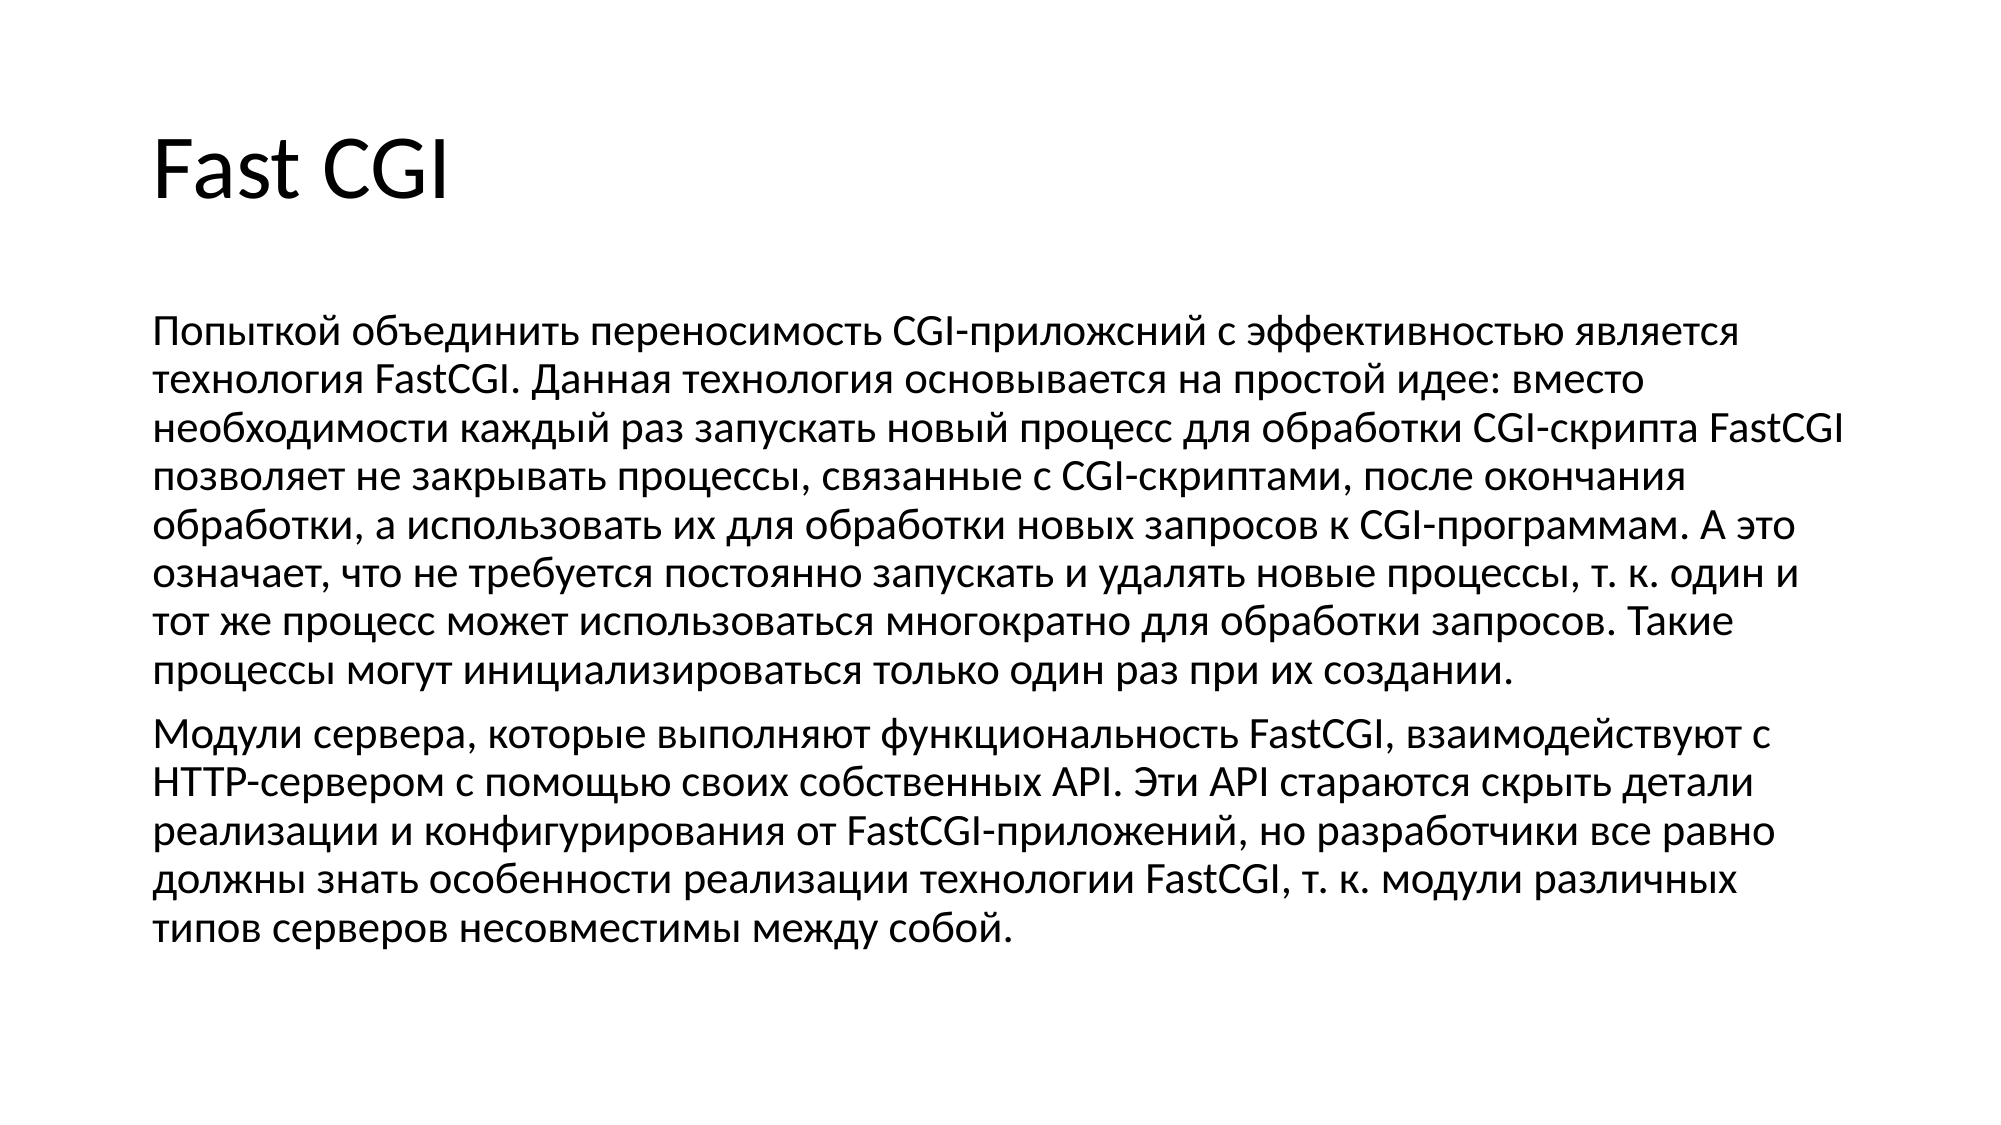

# Fast CGI
Попыткой объединить переносимость CGI-приложсний с эффективностью является технология FastCGI. Данная технология основывается на простой идее: вместо необходимости каждый раз запускать новый процесс для обработки CGI-скрипта FastCGI позволяет не закрывать процессы, связанные с CGI-скриптами, после окончания обработки, а использовать их для обработки новых запросов к CGI-программам. А это означает, что не требуется постоянно запускать и удалять новые процессы, т. к. один и тот же процесс может использоваться многократно для обработки запросов. Такие процессы могут инициализироваться только один раз при их создании.
Модули сервера, которые выполняют функциональность FastCGI, взаимодействуют с HTTP-сервером с помощью своих собственных API. Эти API стараются скрыть детали реализации и конфигурирования от FastCGI-приложений, но разработчики все равно должны знать особенности реализации технологии FastCGI, т. к. модули различных типов серверов несовместимы между собой.